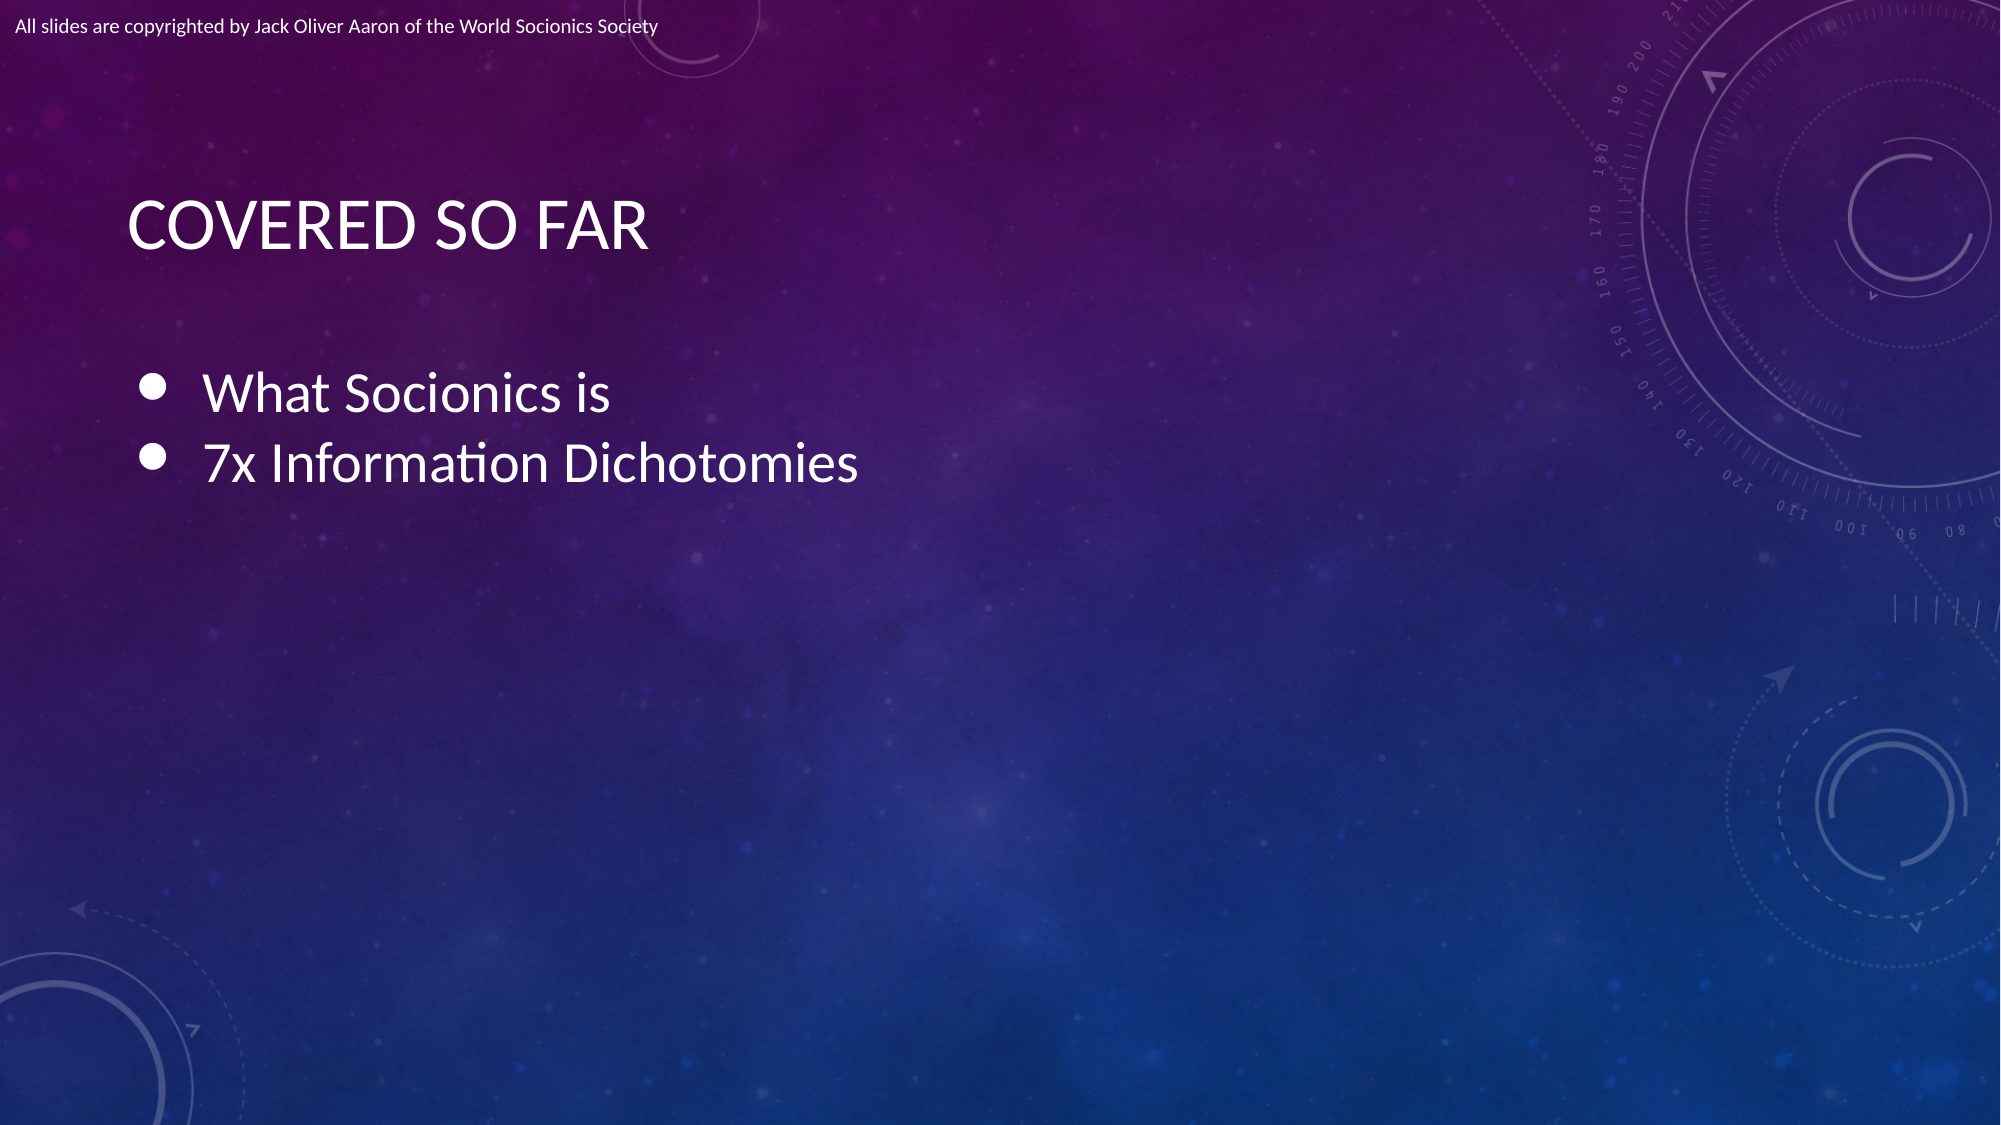

All slides are copyrighted by Jack Oliver Aaron of the World Socionics Society
# COVERED SO FAR
What Socionics is
7x Information Dichotomies